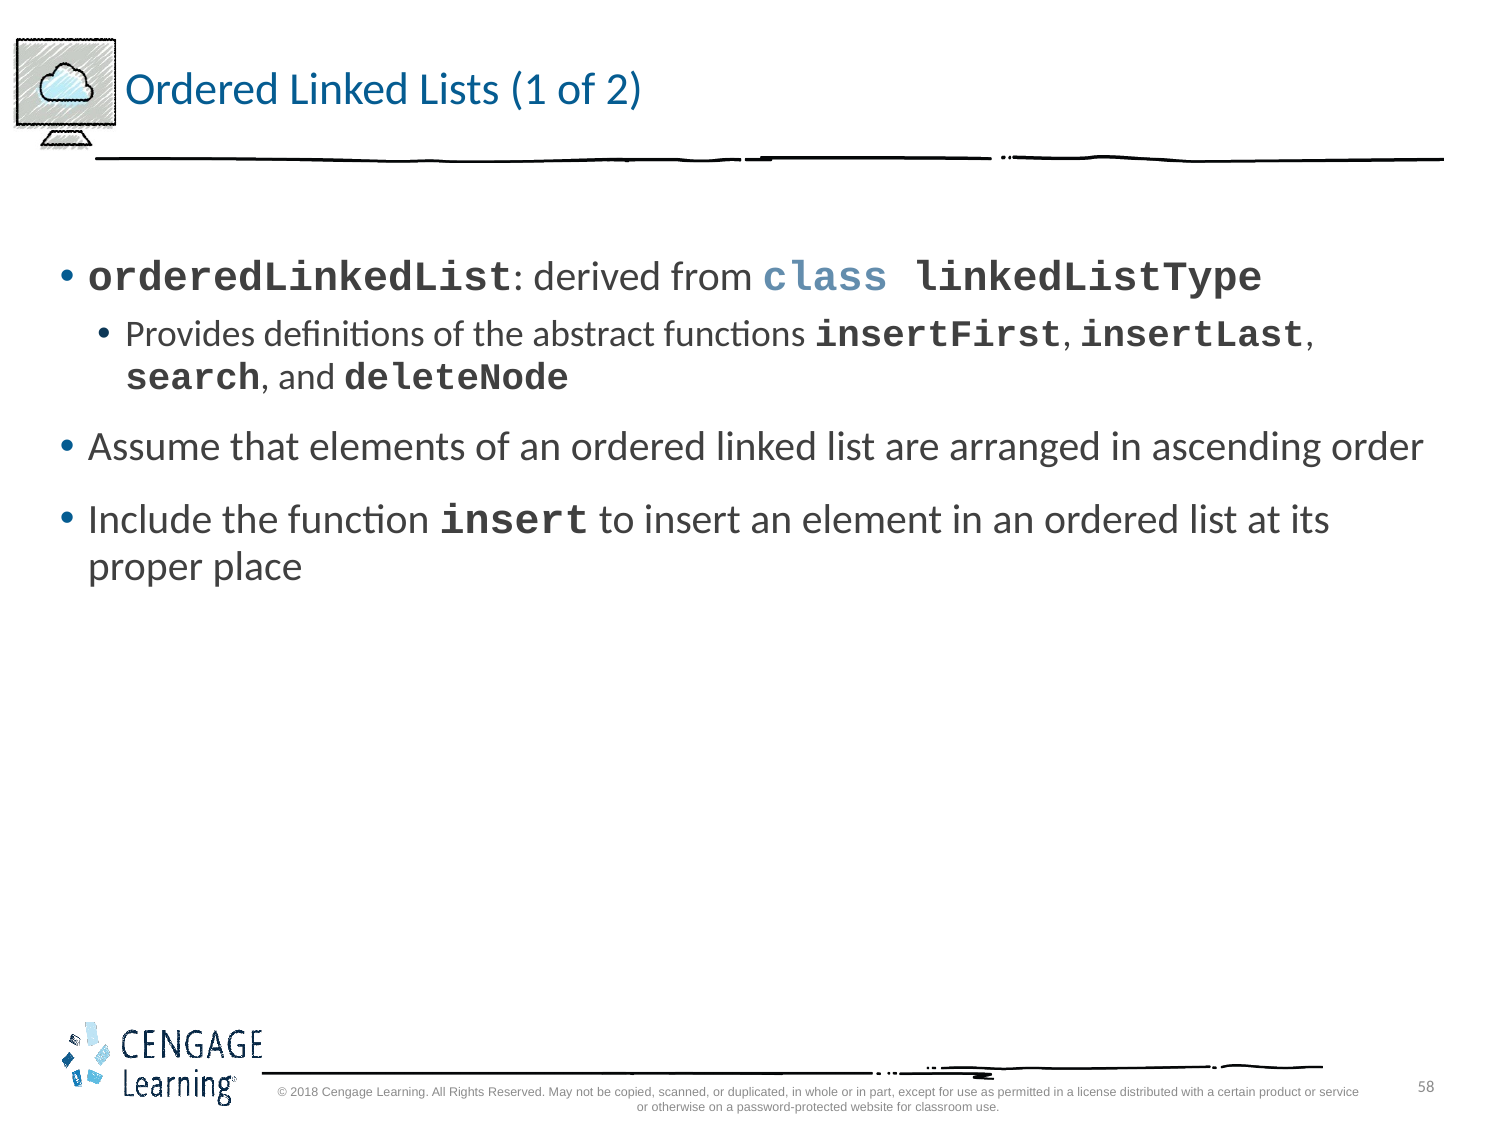

# Ordered Linked Lists (1 of 2)
orderedLinkedList: derived from class linkedListType
Provides definitions of the abstract functions insertFirst, insertLast, search, and deleteNode
Assume that elements of an ordered linked list are arranged in ascending order
Include the function insert to insert an element in an ordered list at its proper place
© 2018 Cengage Learning. All Rights Reserved. May not be copied, scanned, or duplicated, in whole or in part, except for use as permitted in a license distributed with a certain product or service or otherwise on a password-protected website for classroom use.